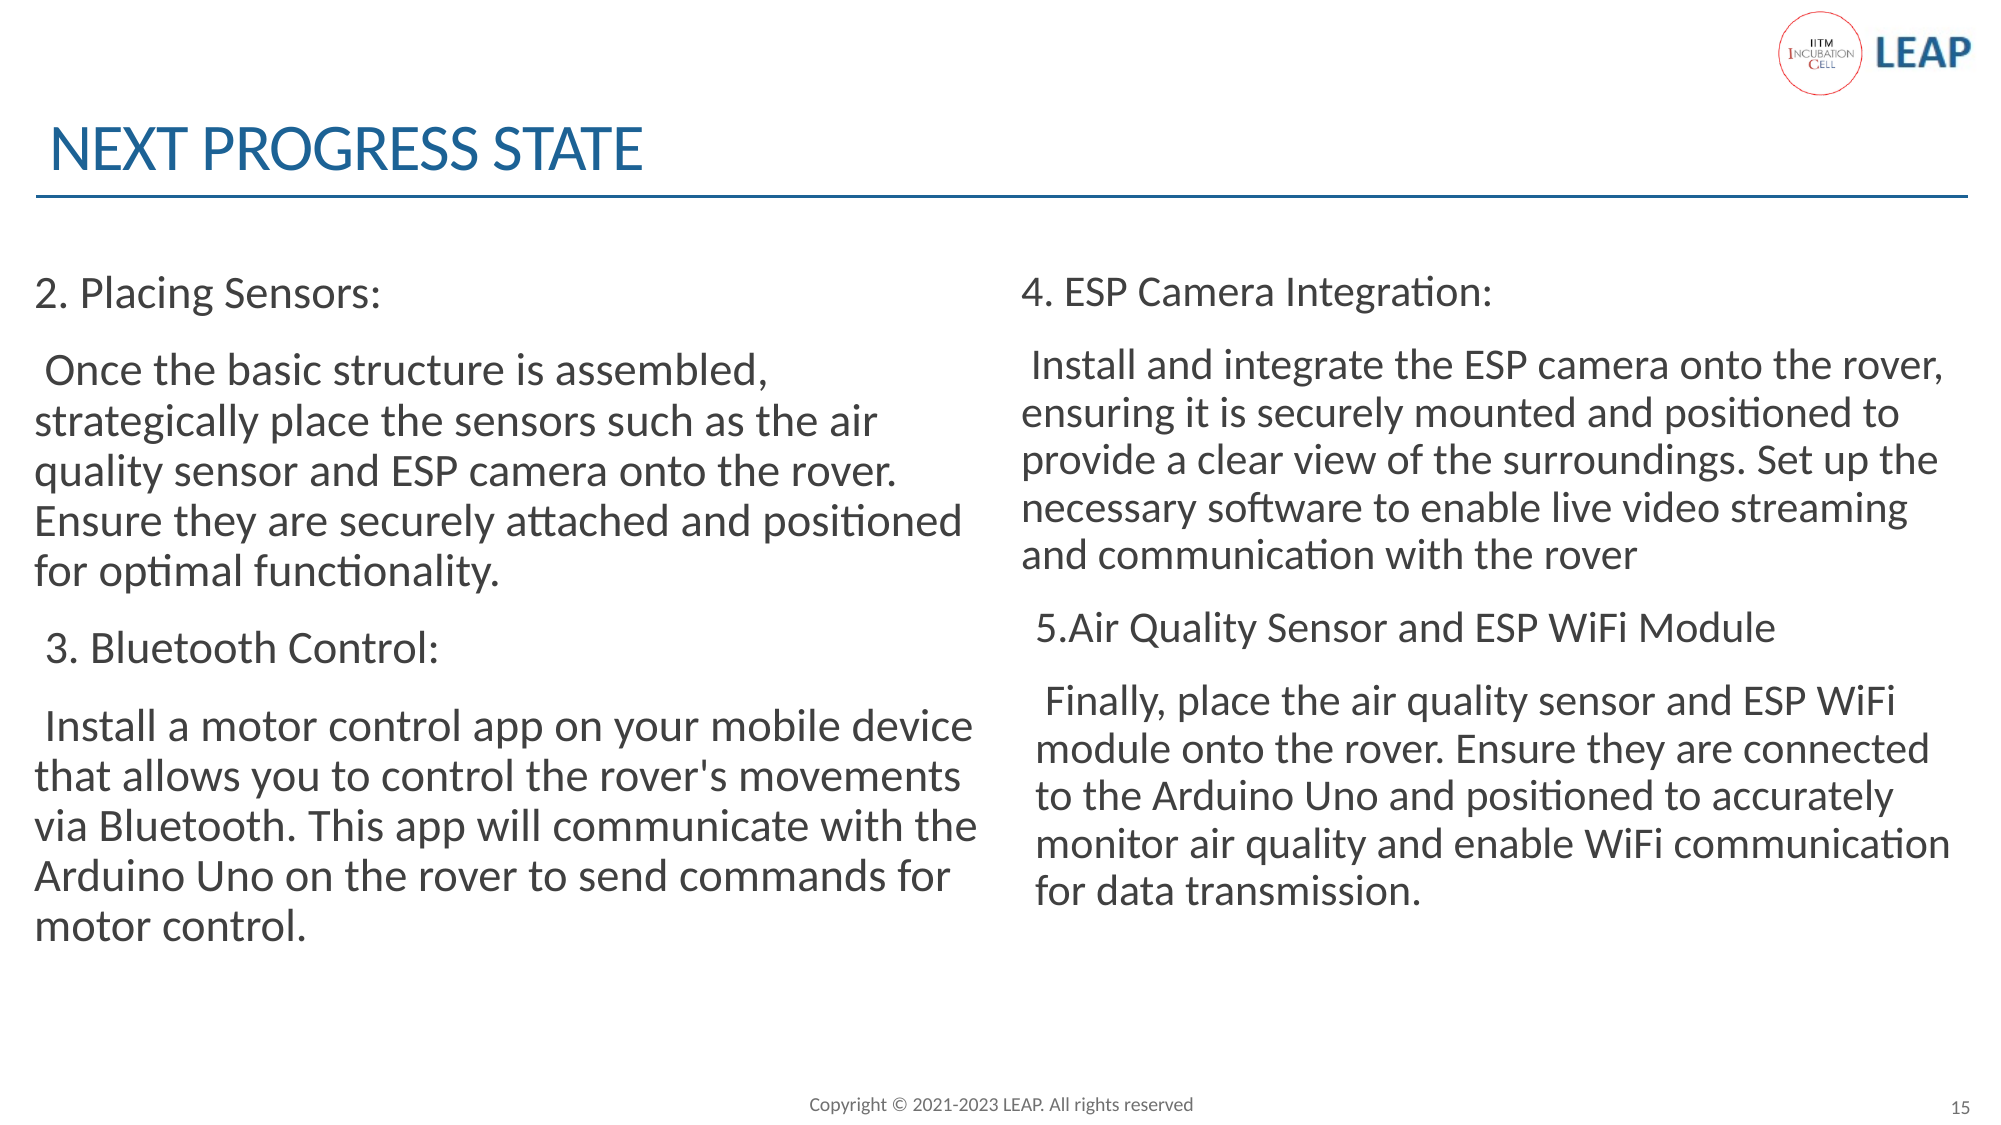

# NEXT PROGRESS STATE
4. ESP Camera Integration:
 Install and integrate the ESP camera onto the rover, ensuring it is securely mounted and positioned to provide a clear view of the surroundings. Set up the necessary software to enable live video streaming and communication with the rover
5.Air Quality Sensor and ESP WiFi Module
 Finally, place the air quality sensor and ESP WiFi module onto the rover. Ensure they are connected to the Arduino Uno and positioned to accurately monitor air quality and enable WiFi communication for data transmission.

2. Placing Sensors:
 Once the basic structure is assembled, strategically place the sensors such as the air quality sensor and ESP camera onto the rover. Ensure they are securely attached and positioned for optimal functionality.
 3. Bluetooth Control:
 Install a motor control app on your mobile device that allows you to control the rover's movements via Bluetooth. This app will communicate with the Arduino Uno on the rover to send commands for motor control.

Copyright © 2021-2023 LEAP. All rights reserved
15